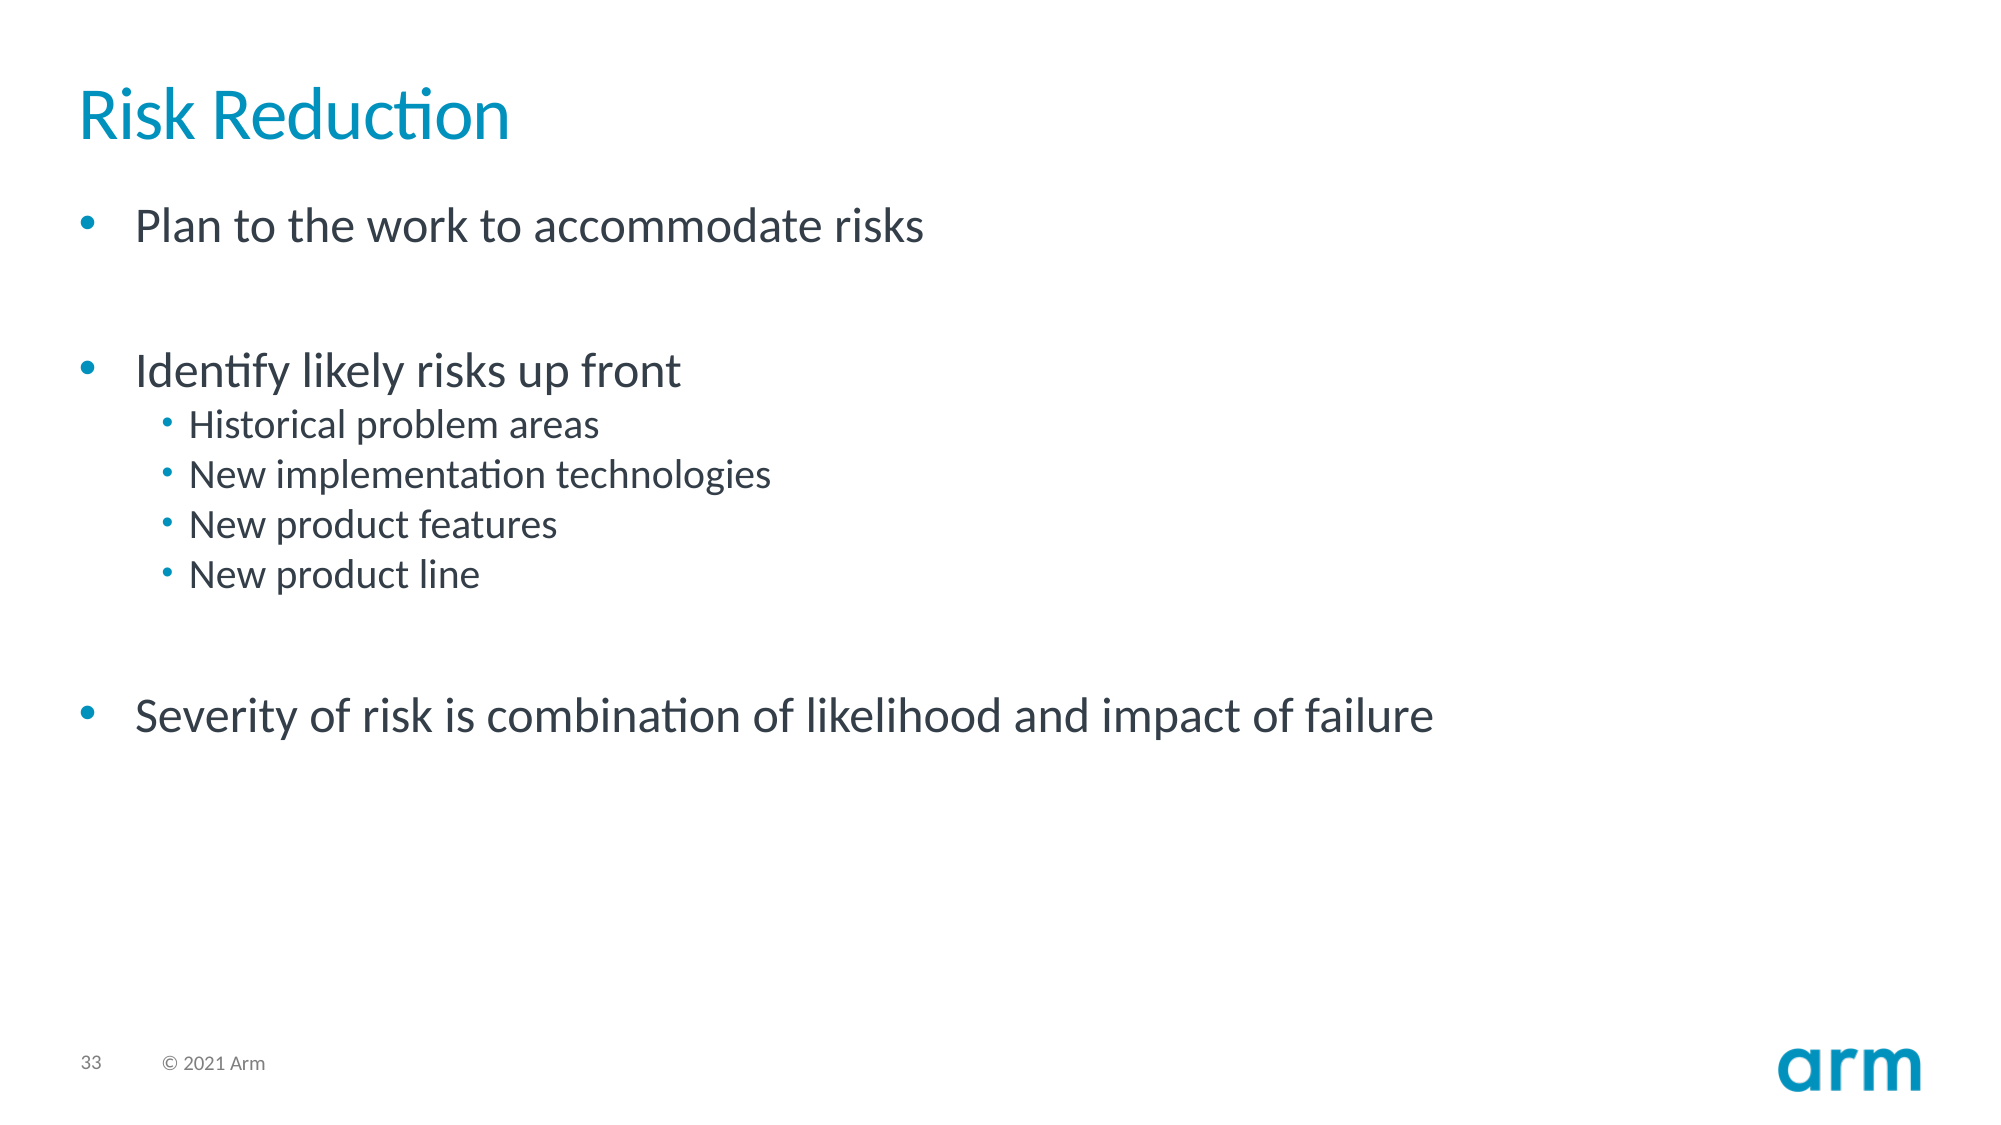

# Risk Reduction
Plan to the work to accommodate risks

Identify likely risks up front
Historical problem areas
New implementation technologies
New product features
New product line

Severity of risk is combination of likelihood and impact of failure